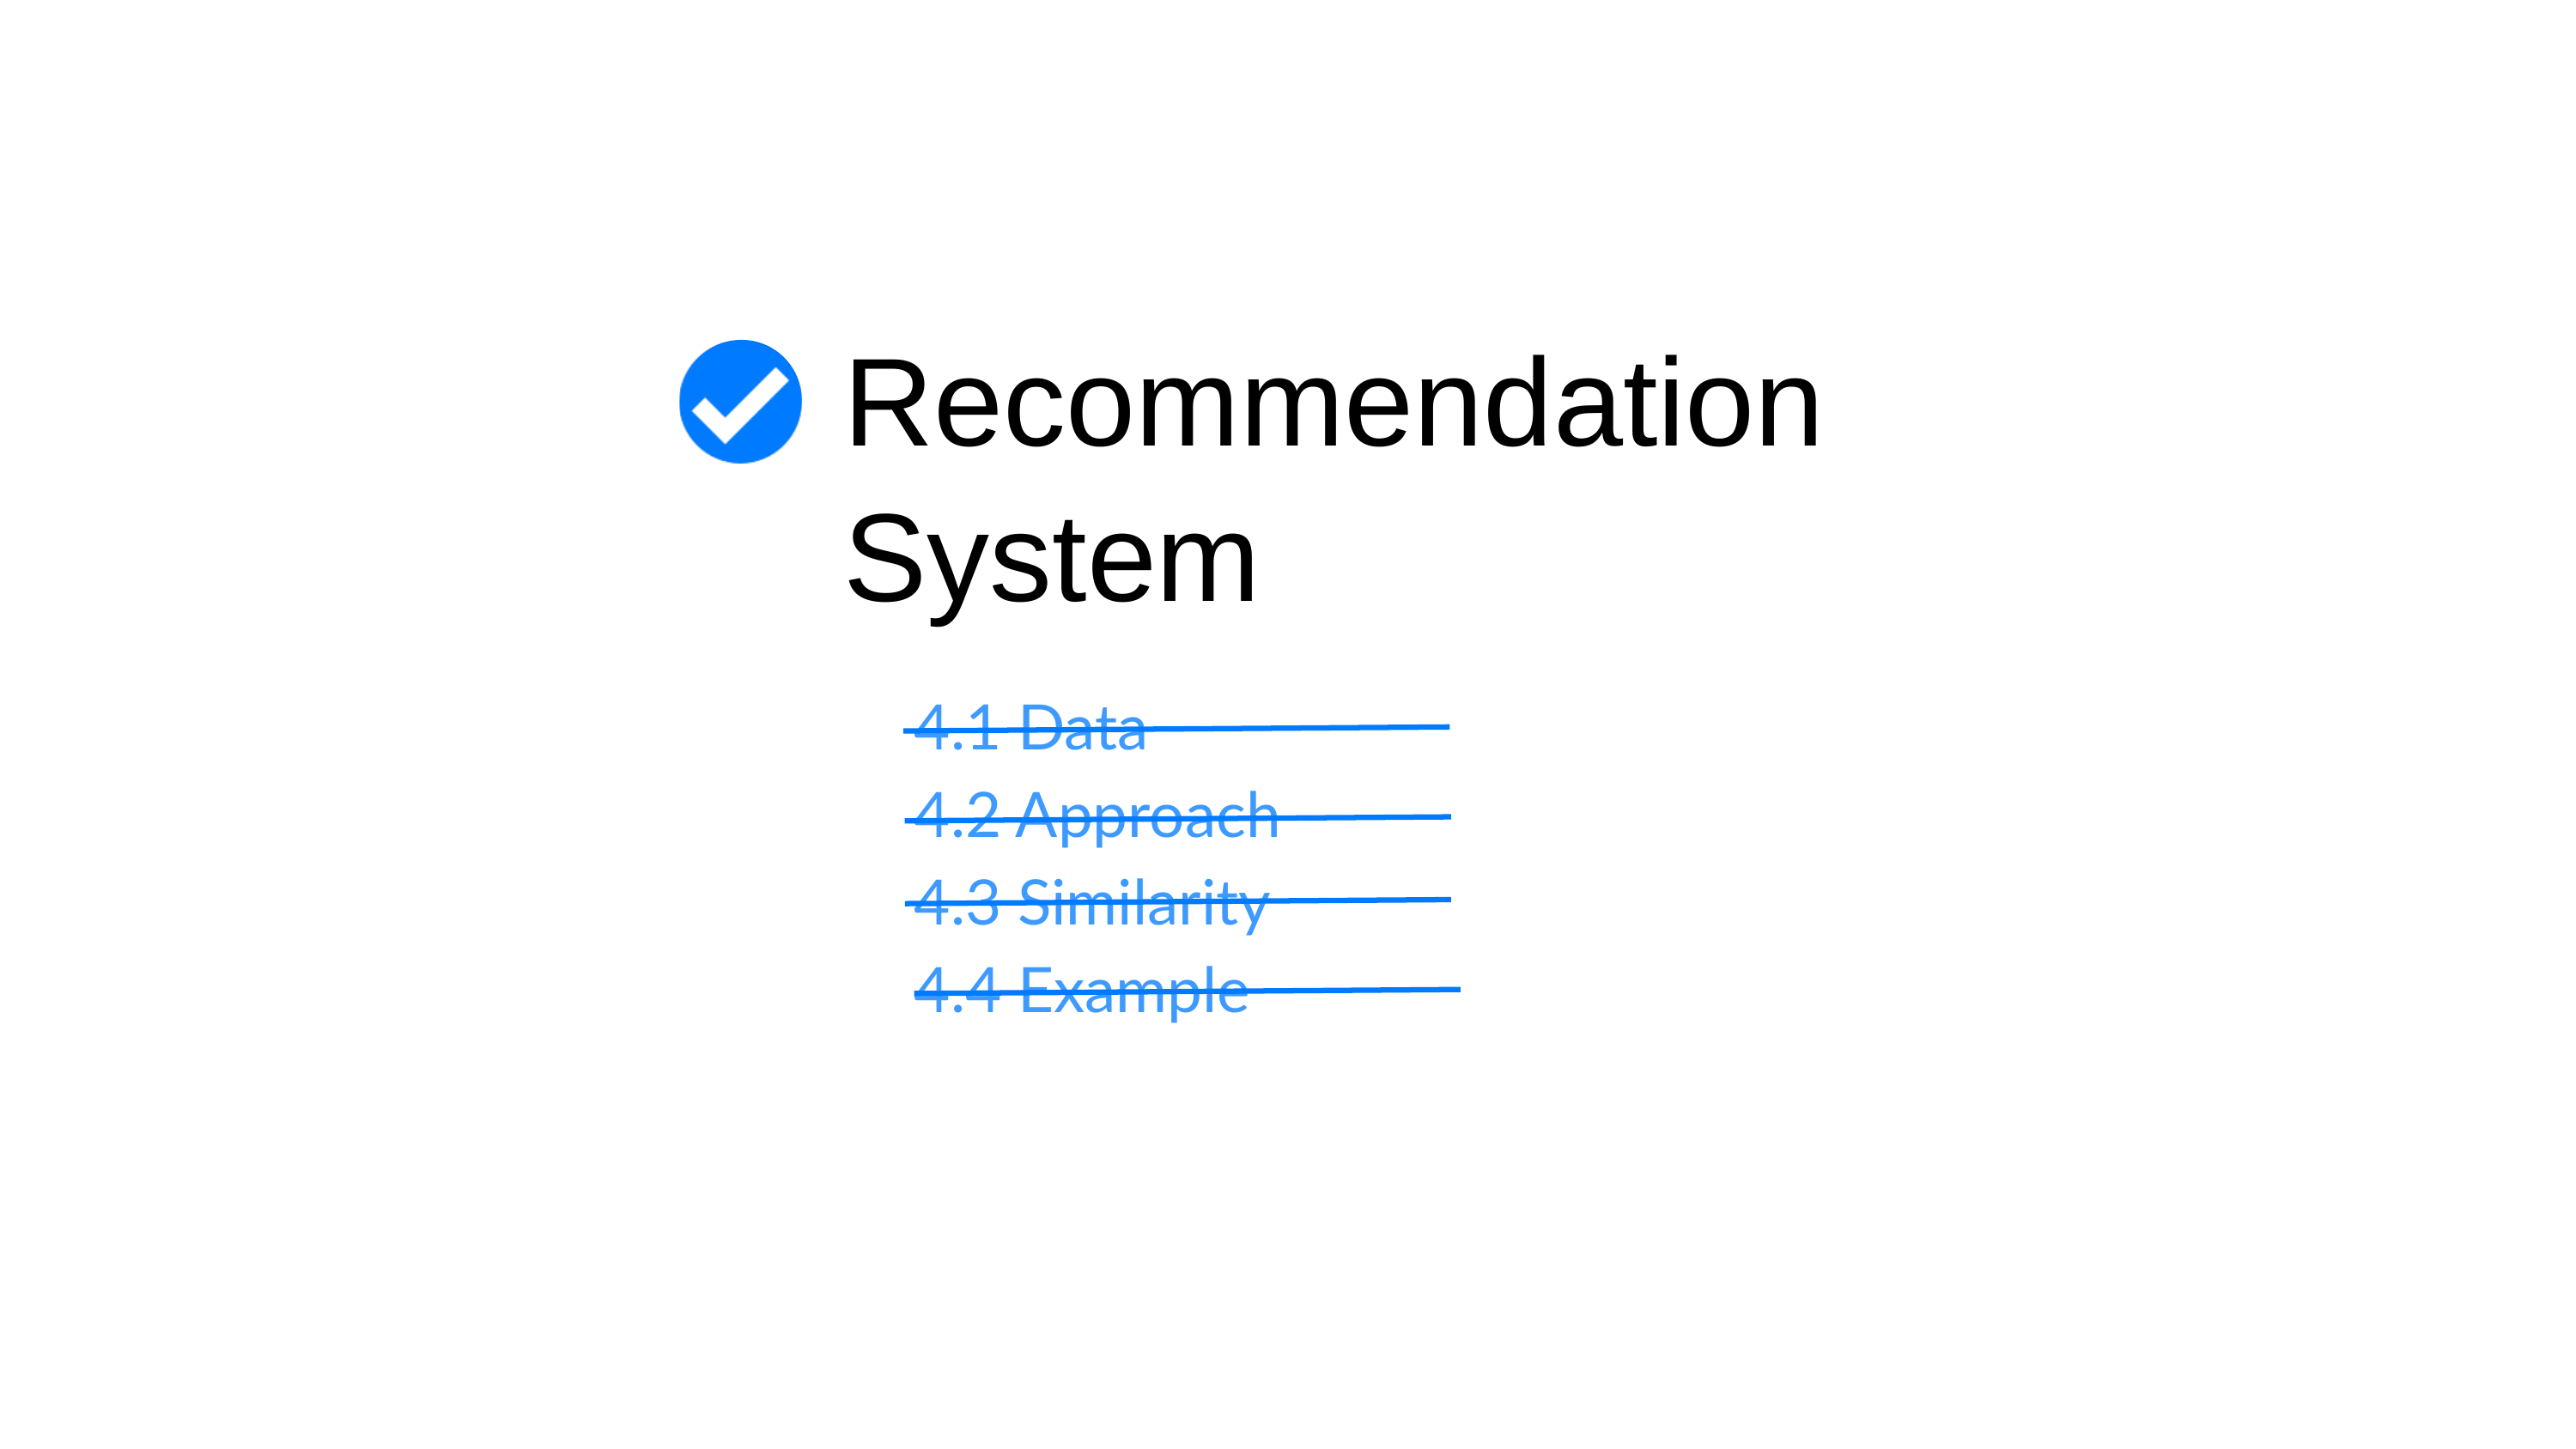

Recommendation System

4.1 Data
4.2 Approach
4.3 Similarity
4.4 Example